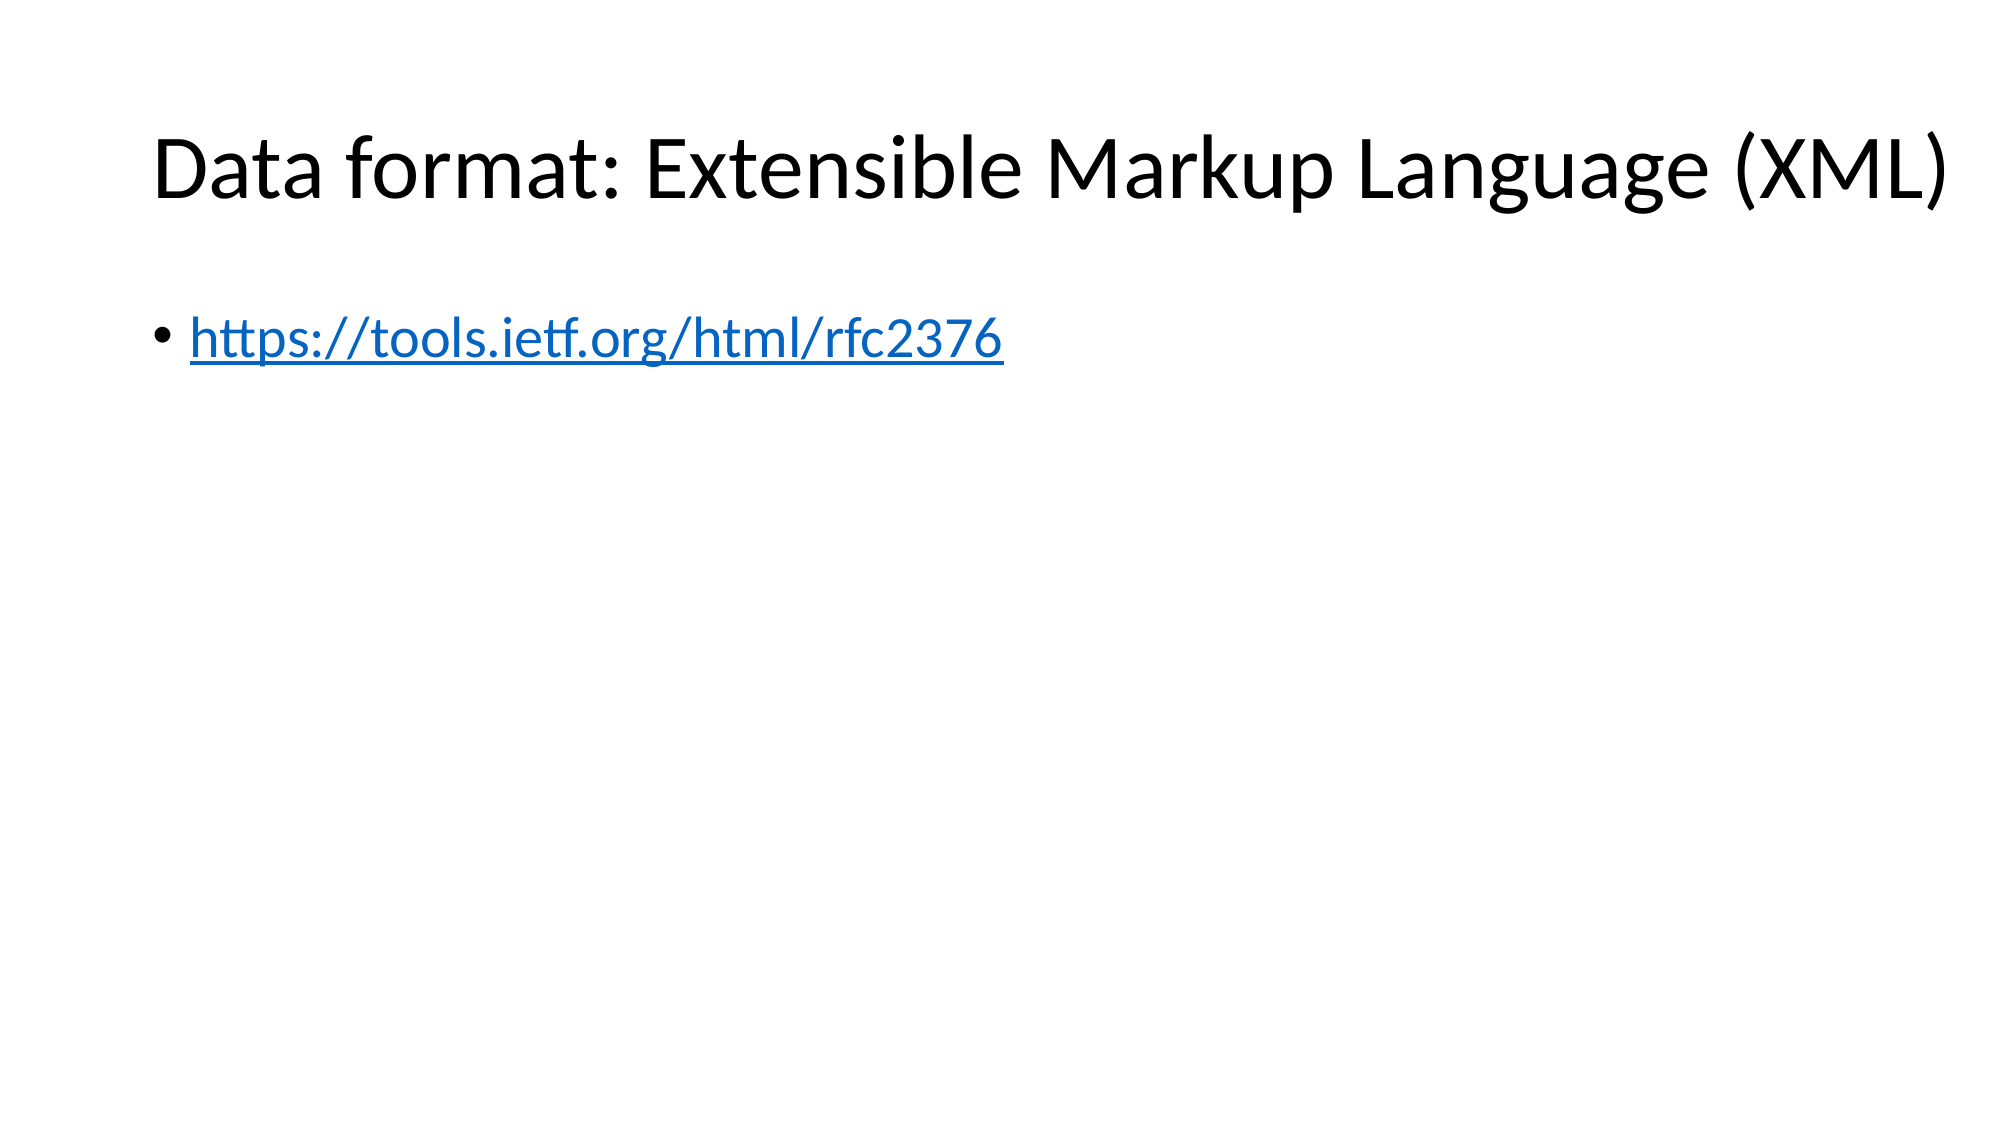

# Data format: Extensible Markup Language (XML)
https://tools.ietf.org/html/rfc2376